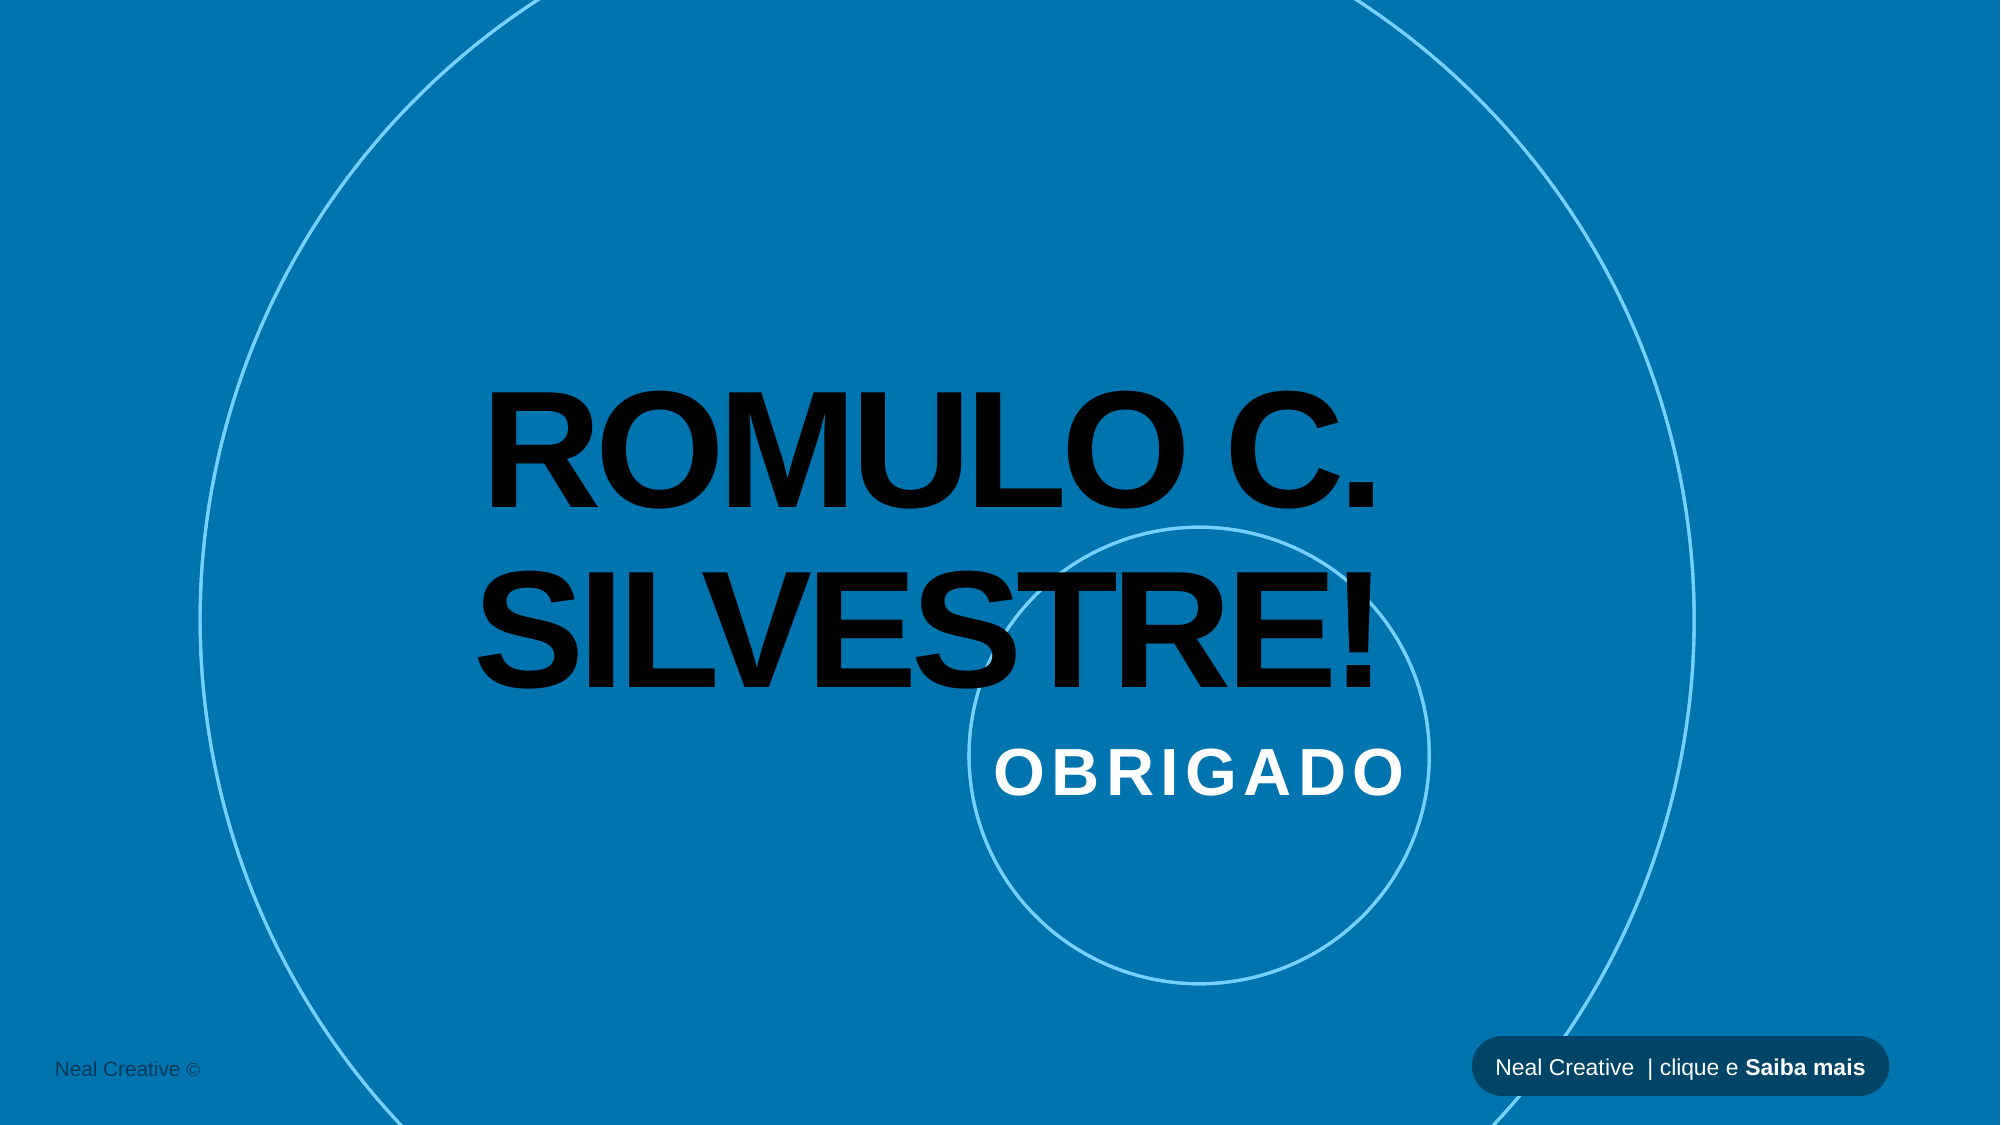

# ROMULO C. SILVESTRE!
OBRIGADO
Neal Creative  | clique e Saiba mais